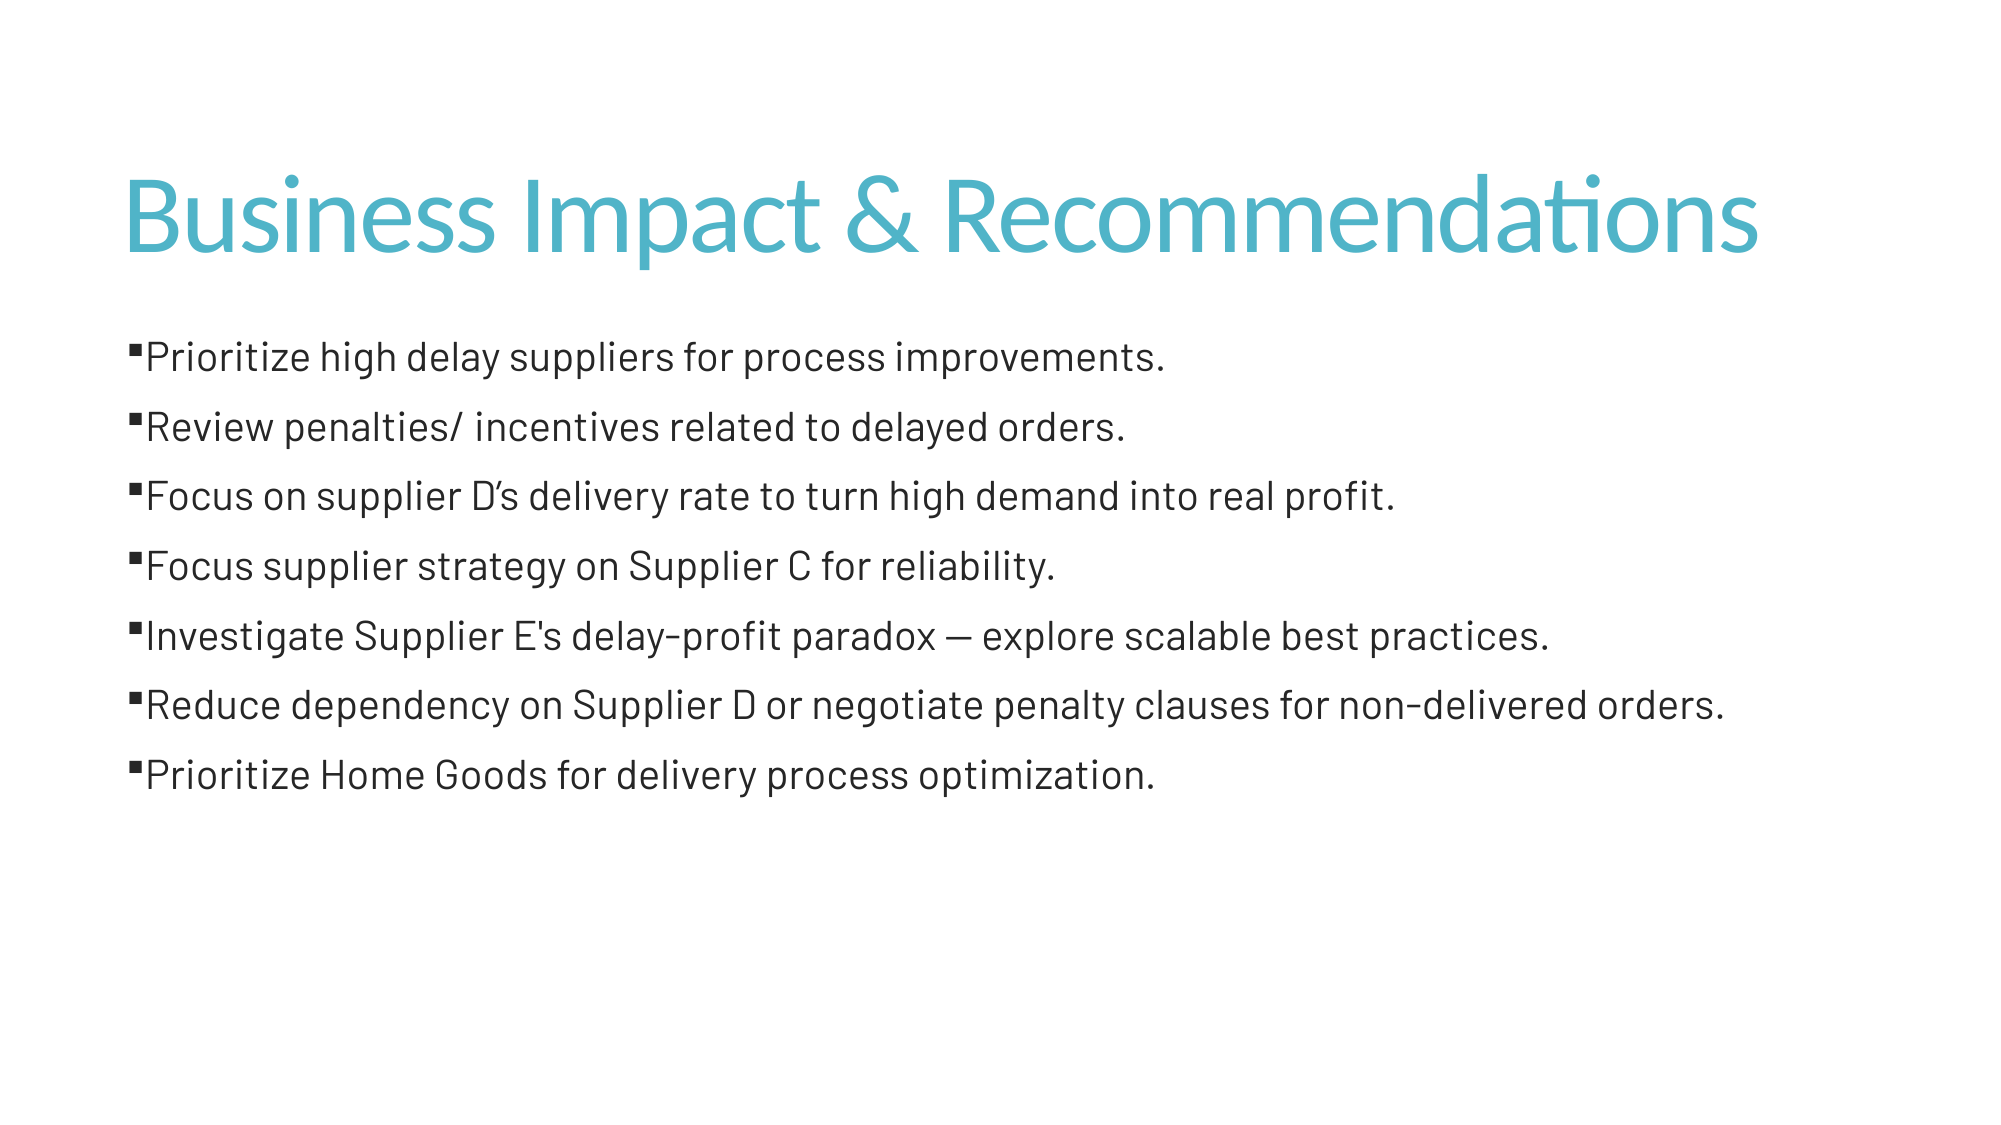

# Business Impact & Recommendations
Prioritize high delay suppliers for process improvements.
Review penalties/ incentives related to delayed orders.
Focus on supplier D’s delivery rate to turn high demand into real profit.
Focus supplier strategy on Supplier C for reliability.
Investigate Supplier E's delay-profit paradox — explore scalable best practices.
Reduce dependency on Supplier D or negotiate penalty clauses for non-delivered orders.
Prioritize Home Goods for delivery process optimization.